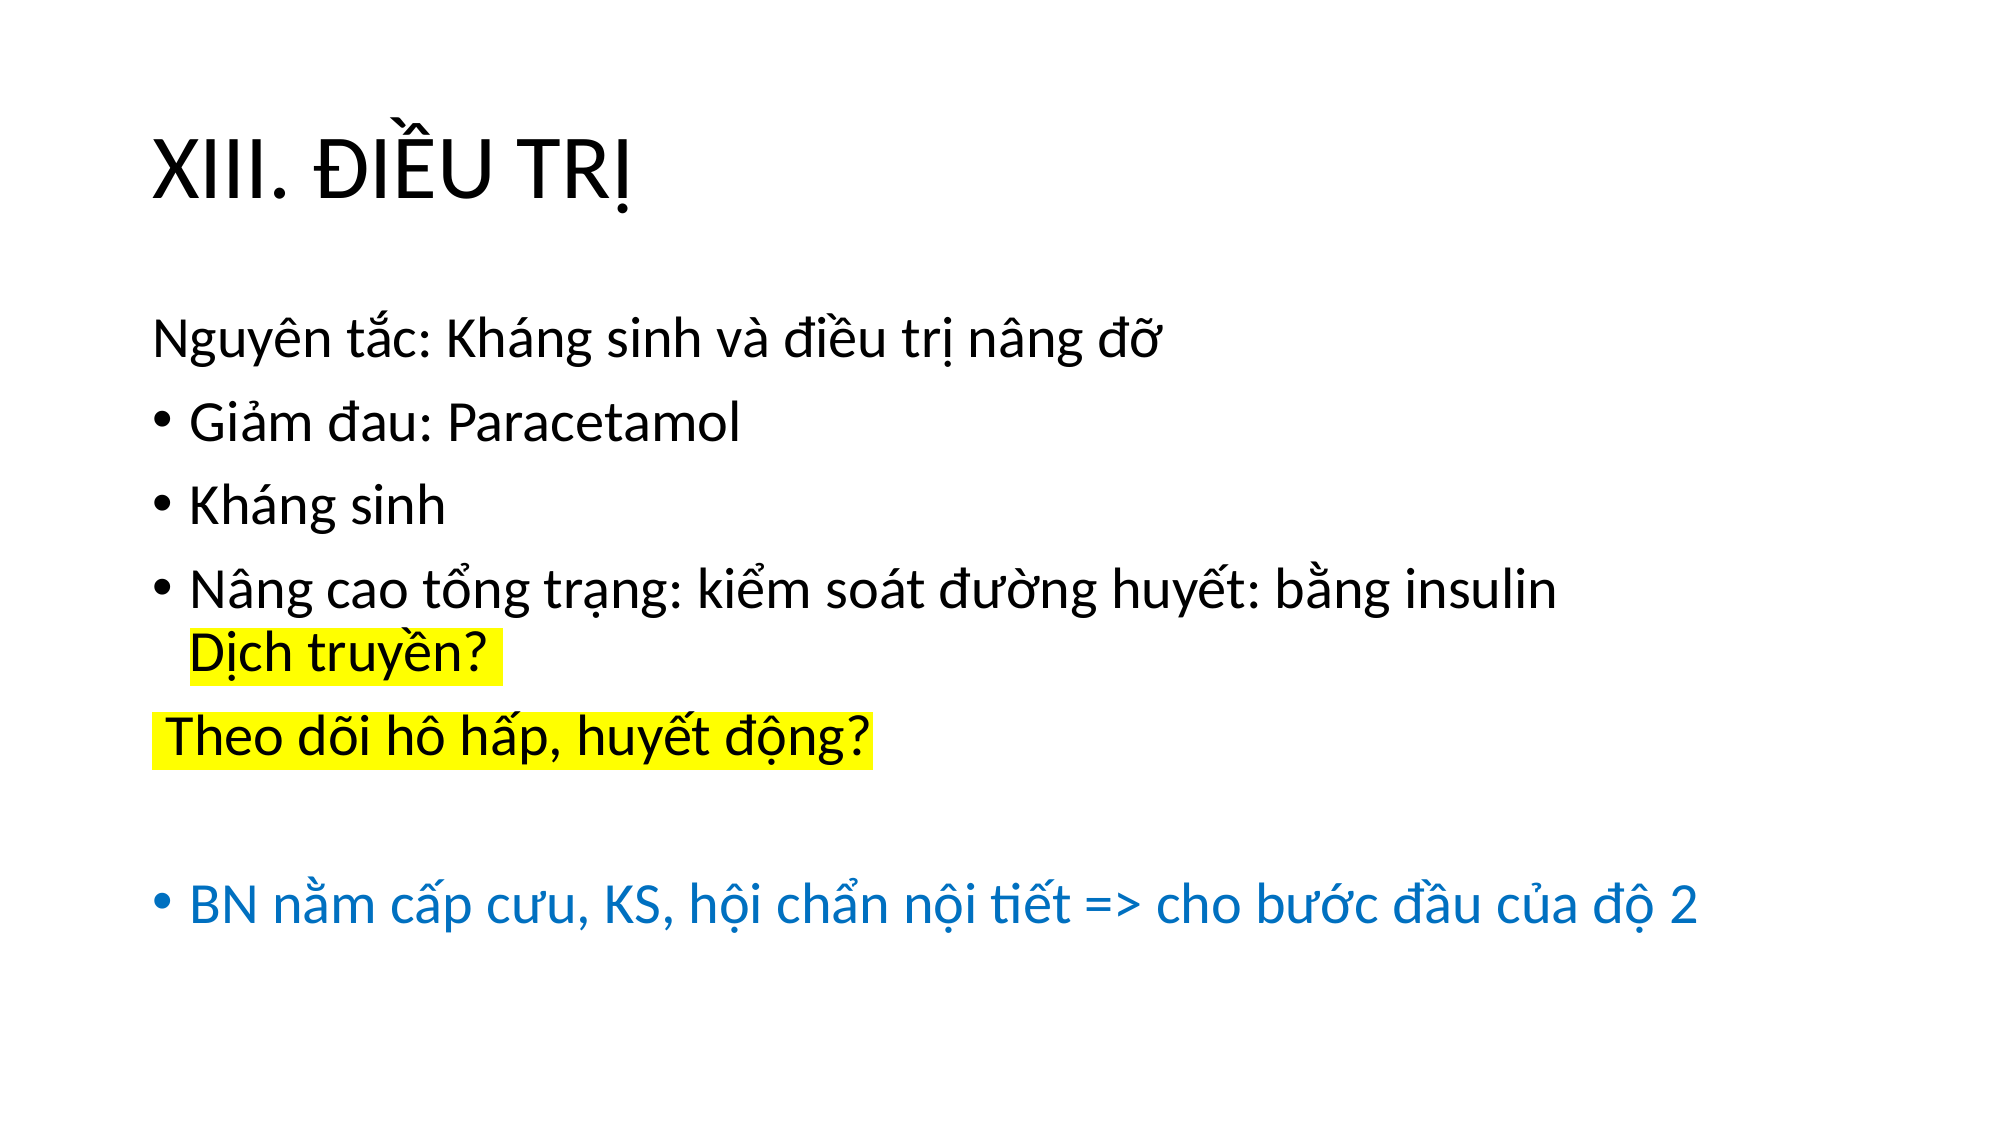

# XIII. ĐIỀU TRỊ
Nguyên tắc: Kháng sinh và điều trị nâng đỡ
Giảm đau: Paracetamol
Kháng sinh
Nâng cao tổng trạng: kiểm soát đường huyết: bằng insulin
Dịch truyền?
 Theo dõi hô hấp, huyết động?

BN nằm cấp cưu, KS, hội chẩn nội tiết => cho bước đầu của độ 2